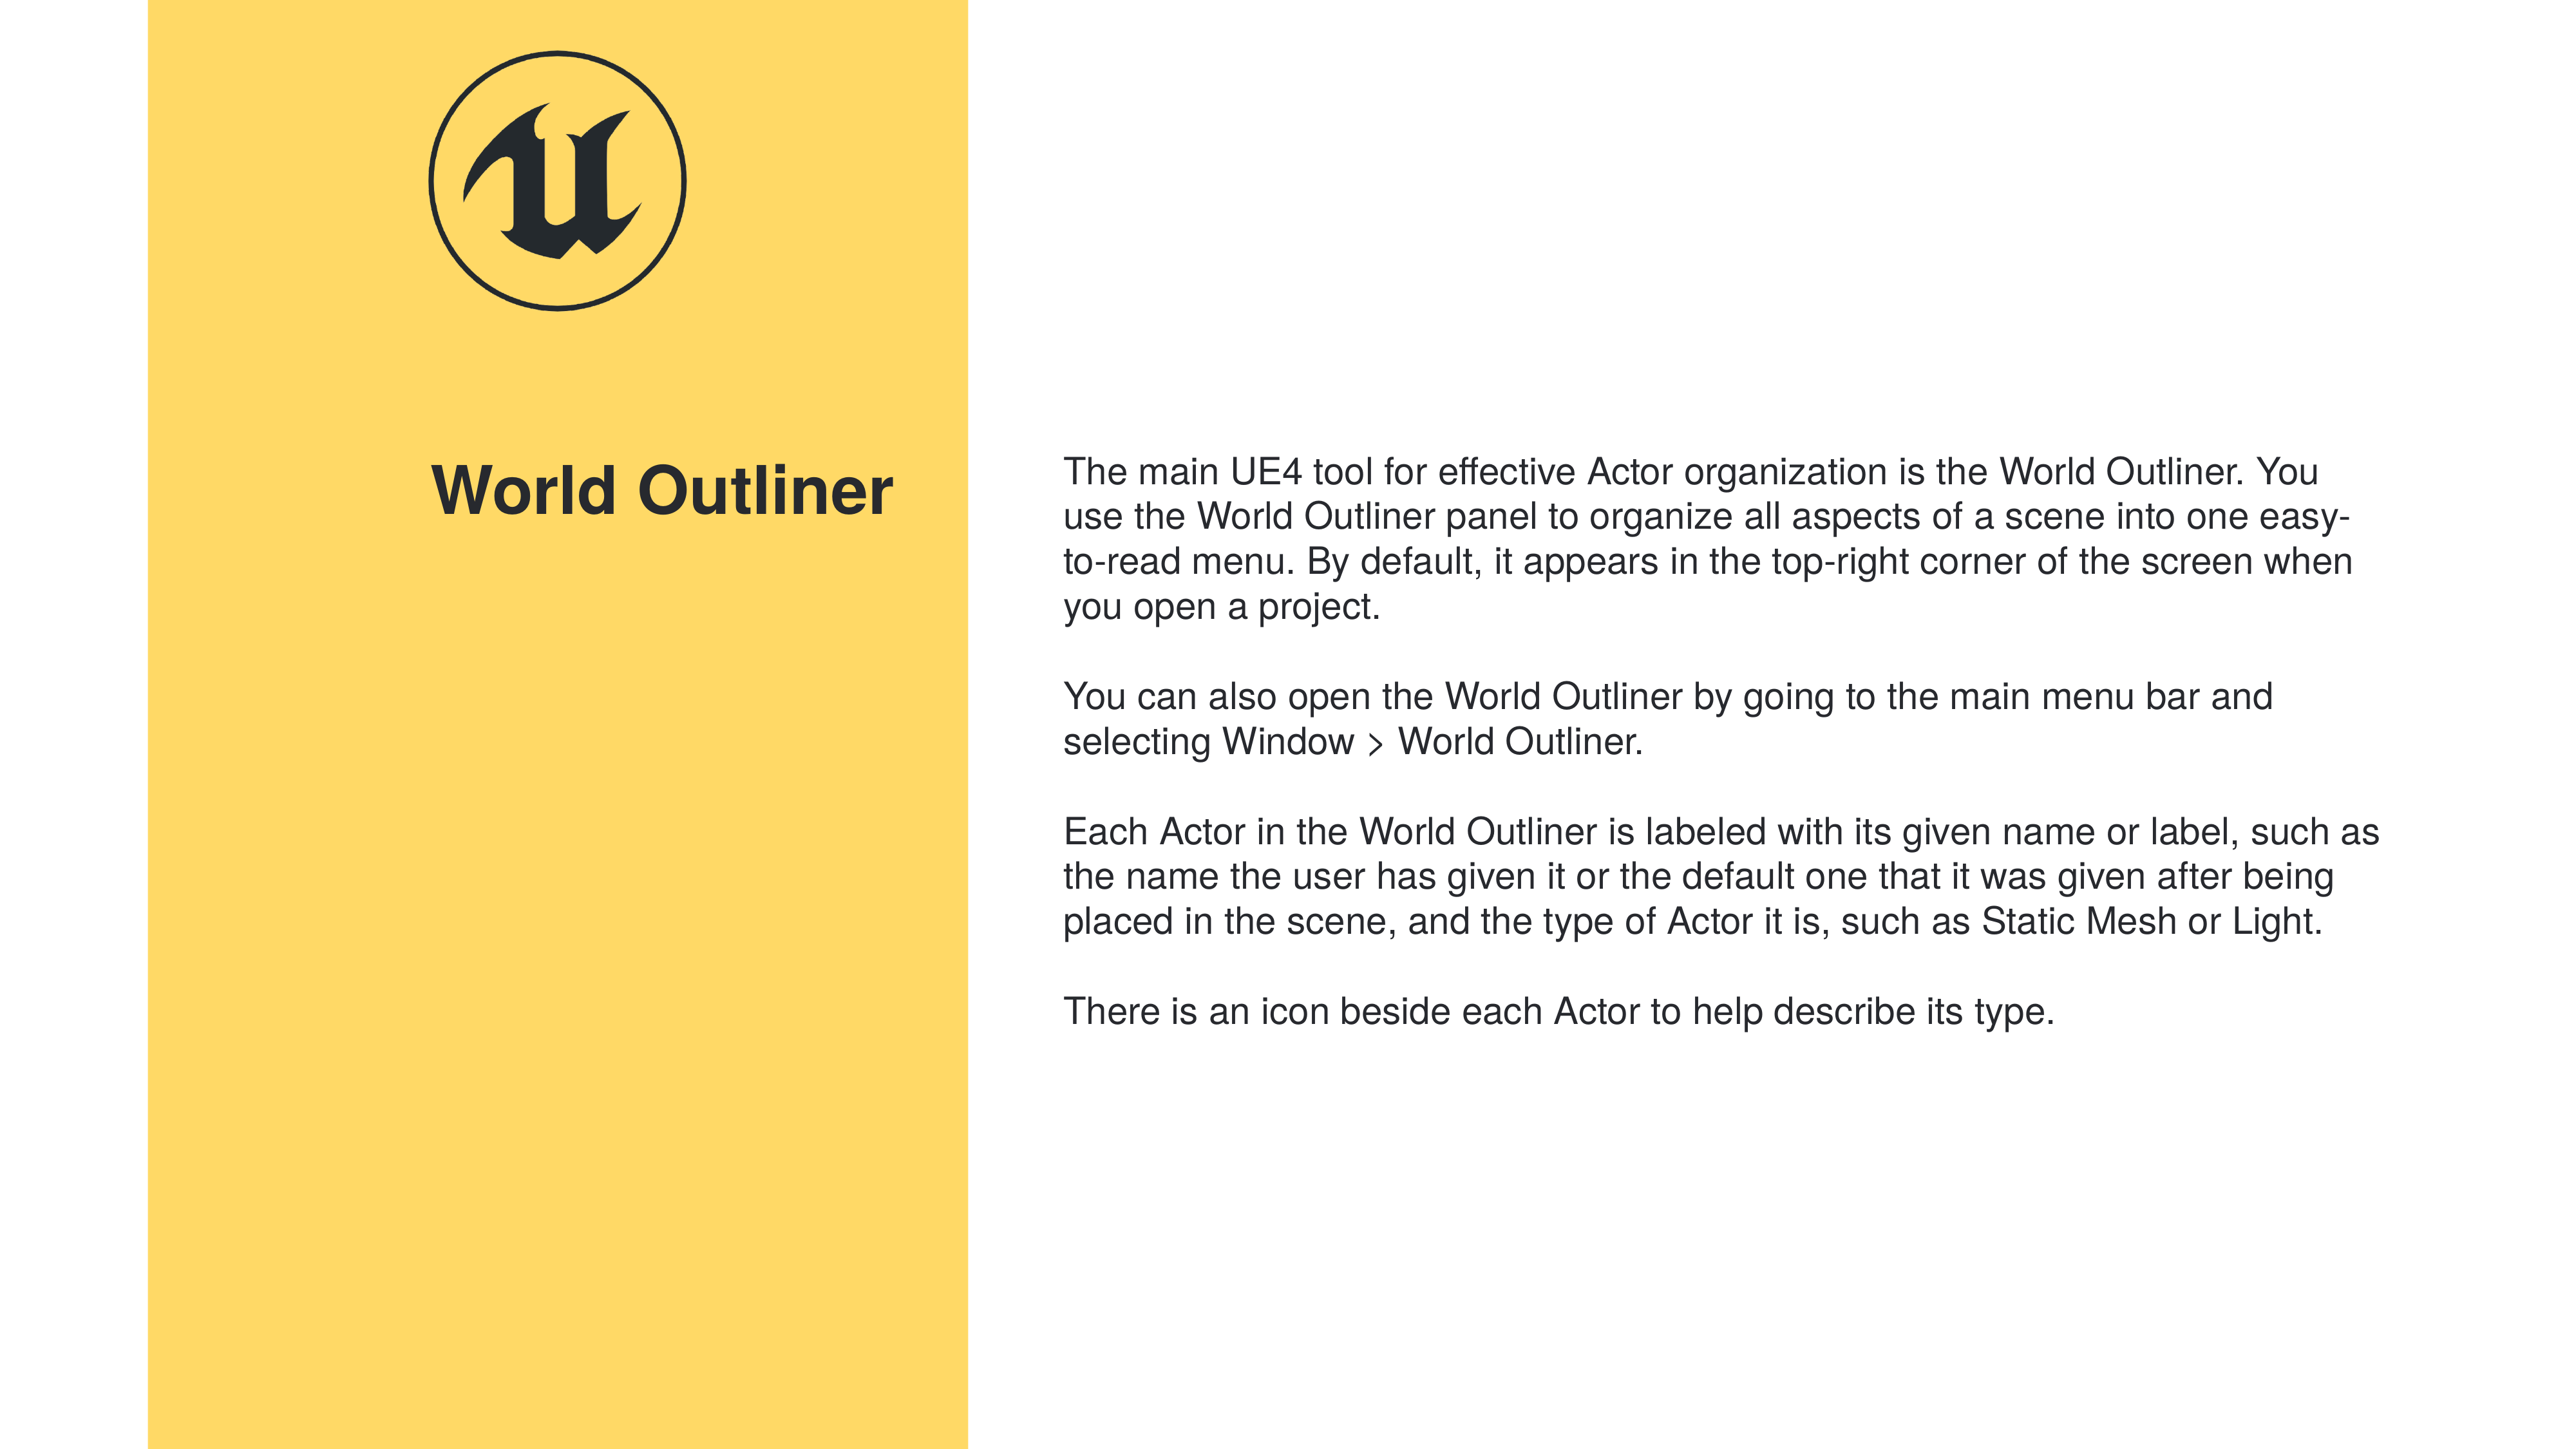

World Outliner
The main UE4 tool for effective Actor organization is the World Outliner. You use the World Outliner panel to organize all aspects of a scene into one easy-to-read menu. By default, it appears in the top-right corner of the screen when you open a project.

You can also open the World Outliner by going to the main menu bar and selecting Window > World Outliner.

Each Actor in the World Outliner is labeled with its given name or label, such as the name the user has given it or the default one that it was given after being placed in the scene, and the type of Actor it is, such as Static Mesh or Light.

There is an icon beside each Actor to help describe its type.